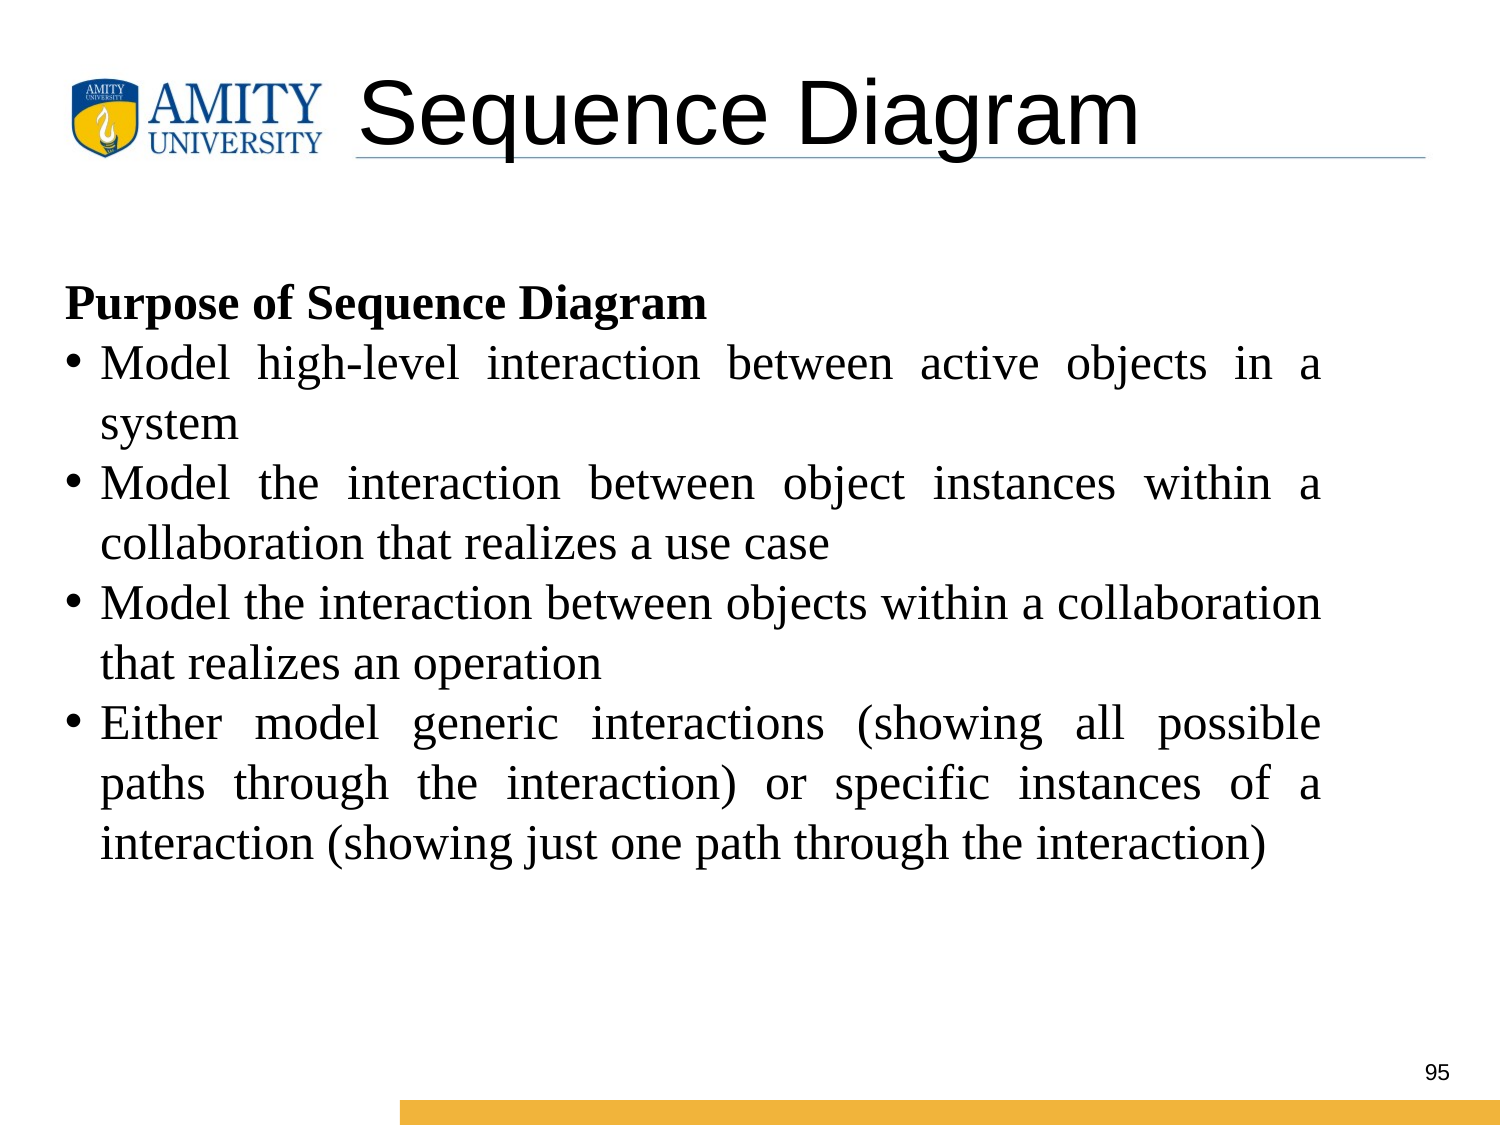

# Sequence Diagram
Purpose of Sequence Diagram
Model high-level interaction between active objects in a system
Model the interaction between object instances within a collaboration that realizes a use case
Model the interaction between objects within a collaboration that realizes an operation
Either model generic interactions (showing all possible paths through the interaction) or specific instances of a interaction (showing just one path through the interaction)

95